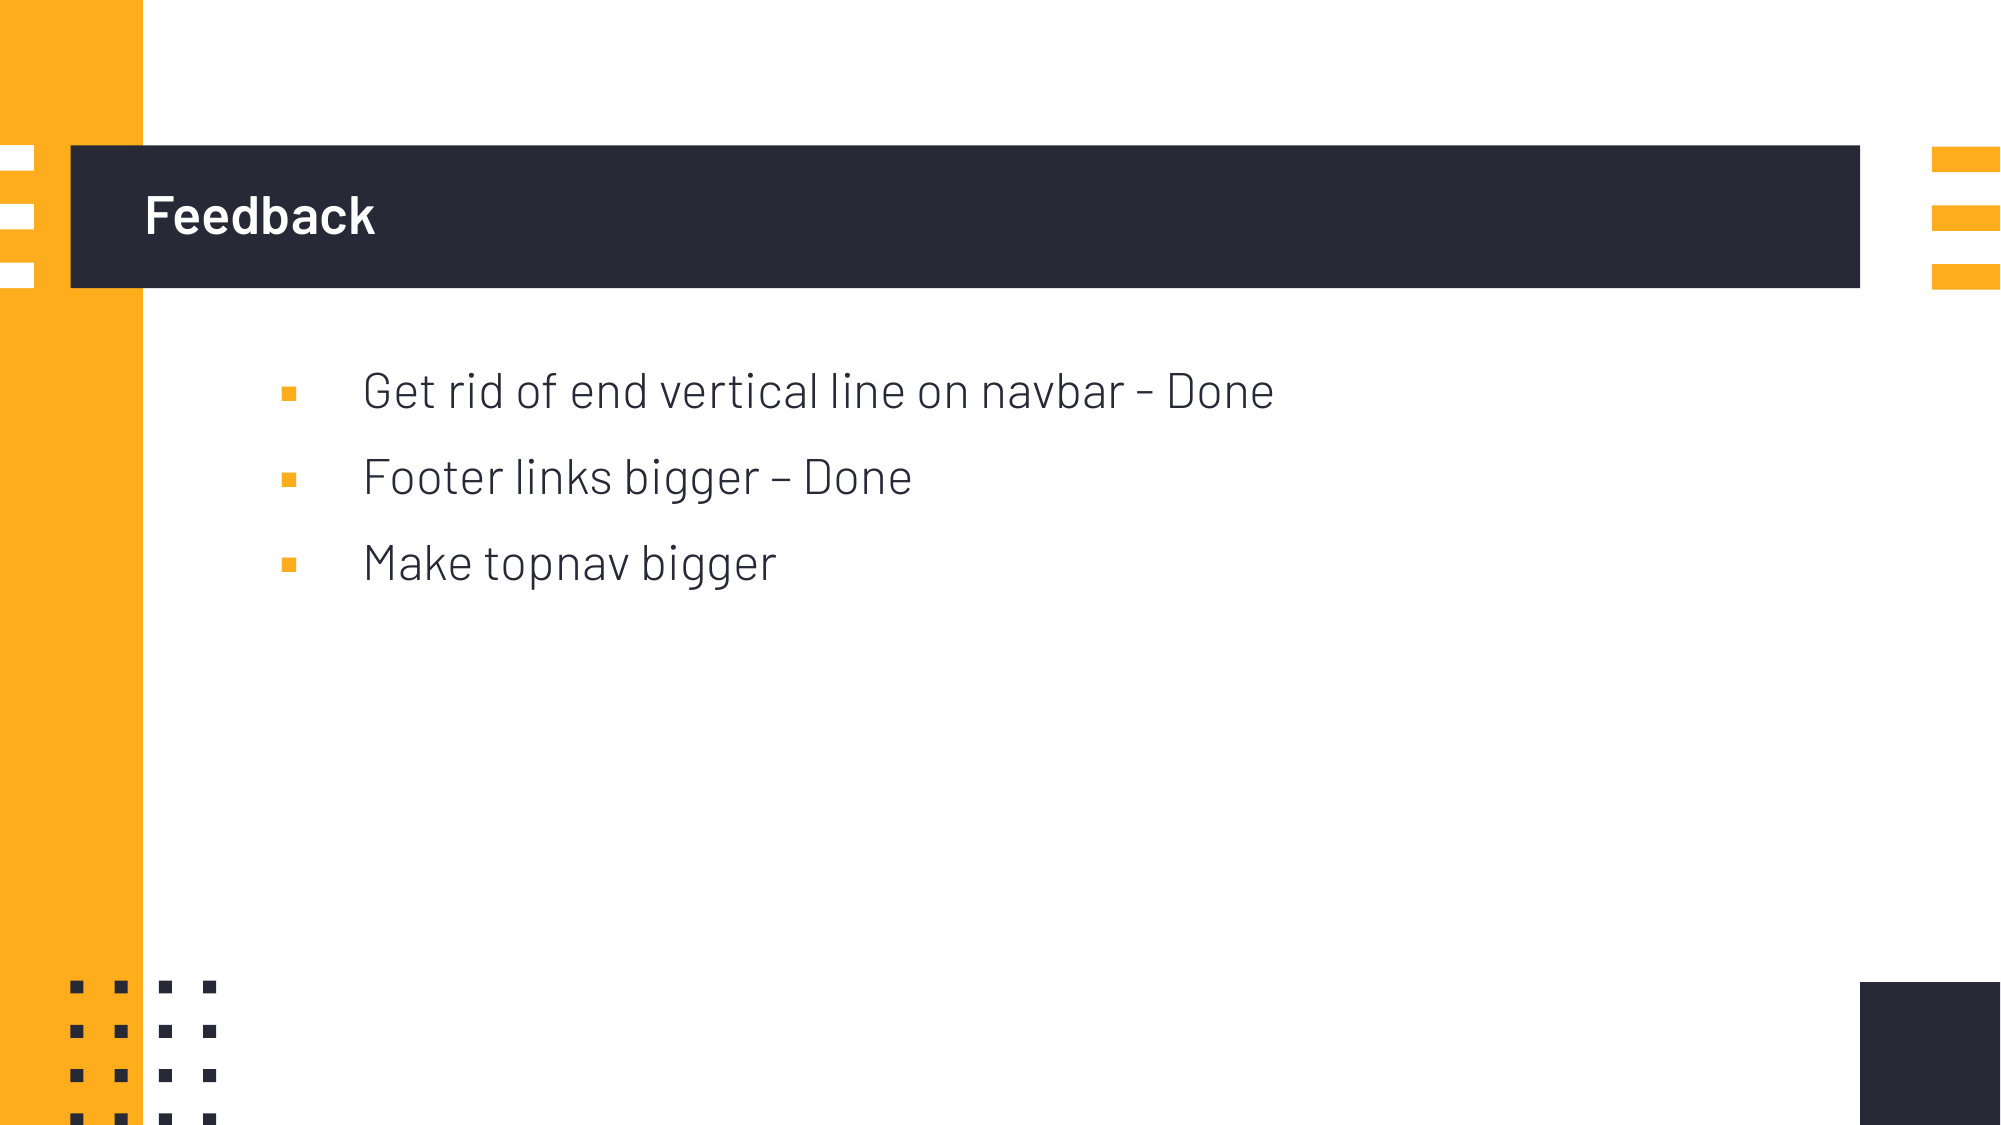

# Feedback
Get rid of end vertical line on navbar - Done
Footer links bigger – Done
Make topnav bigger